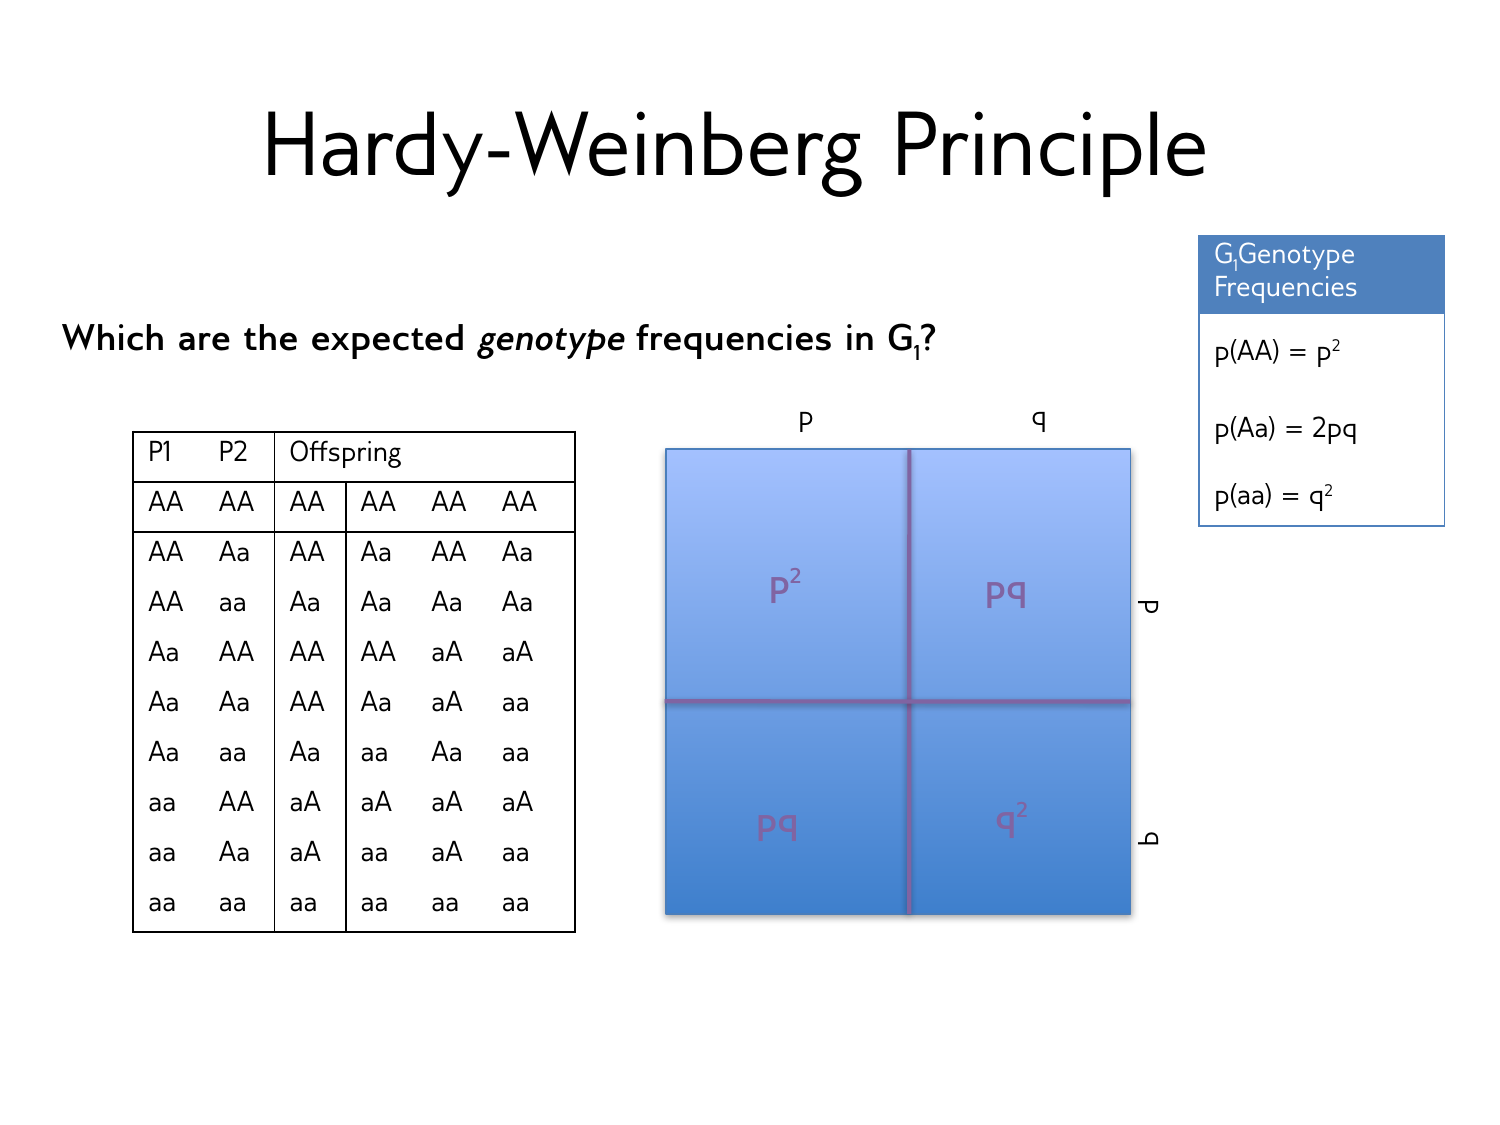

# Hardy-Weinberg Principle
| G1Genotype Frequencies |
| --- |
| p(AA) = p2 |
| p(Aa) = 2pq |
| p(aa) = q2 |
Which are the expected genotype frequencies in G1?
p
q

p2
pq
p
q2
pq
q
| P1 | P2 | Offspring |  |  |  |
| --- | --- | --- | --- | --- | --- |
| AA | AA | AA | AA | AA | AA |
| AA | Aa | AA | Aa | AA | Aa |
| AA | aa | Aa | Aa | Aa | Aa |
| Aa | AA | AA | AA | aA | aA |
| Aa | Aa | AA | Aa | aA | aa |
| Aa | aa | Aa | aa | Aa | aa |
| aa | AA | aA | aA | aA | aA |
| aa | Aa | aA | aa | aA | aa |
| aa | aa | aa | aa | aa | aa |